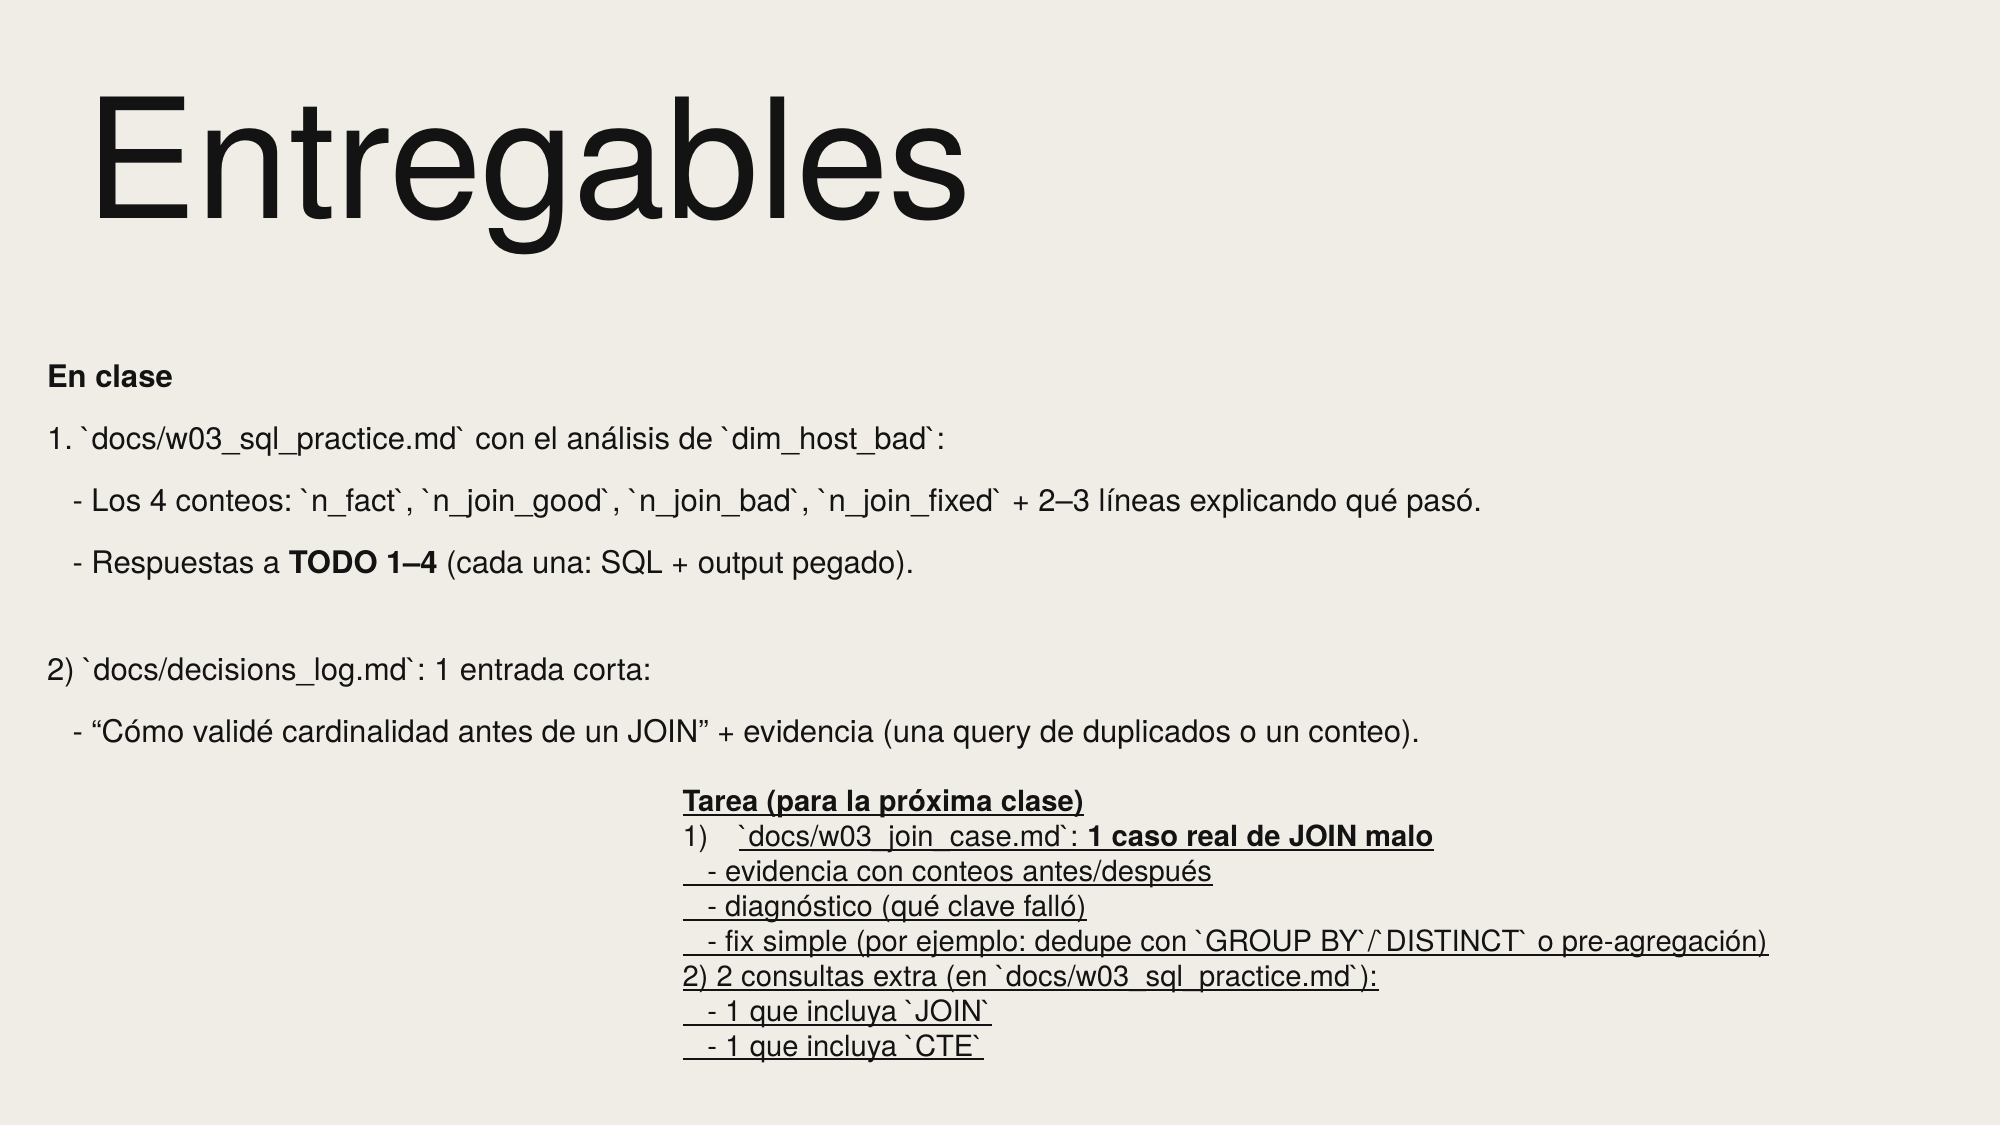

# Entregables
En clase
1. `docs/w03_sql_practice.md` con el análisis de `dim_host_bad`:
   - Los 4 conteos: `n_fact`, `n_join_good`, `n_join_bad`, `n_join_fixed` + 2–3 líneas explicando qué pasó.
   - Respuestas a TODO 1–4 (cada una: SQL + output pegado).
2) `docs/decisions_log.md`: 1 entrada corta:
   - “Cómo validé cardinalidad antes de un JOIN” + evidencia (una query de duplicados o un conteo).
Tarea (para la próxima clase)
`docs/w03_join_case.md`: 1 caso real de JOIN malo
   - evidencia con conteos antes/después
   - diagnóstico (qué clave falló)
   - fix simple (por ejemplo: dedupe con `GROUP BY`/`DISTINCT` o pre-agregación)
2) 2 consultas extra (en `docs/w03_sql_practice.md`):
   - 1 que incluya `JOIN`
   - 1 que incluya `CTE`